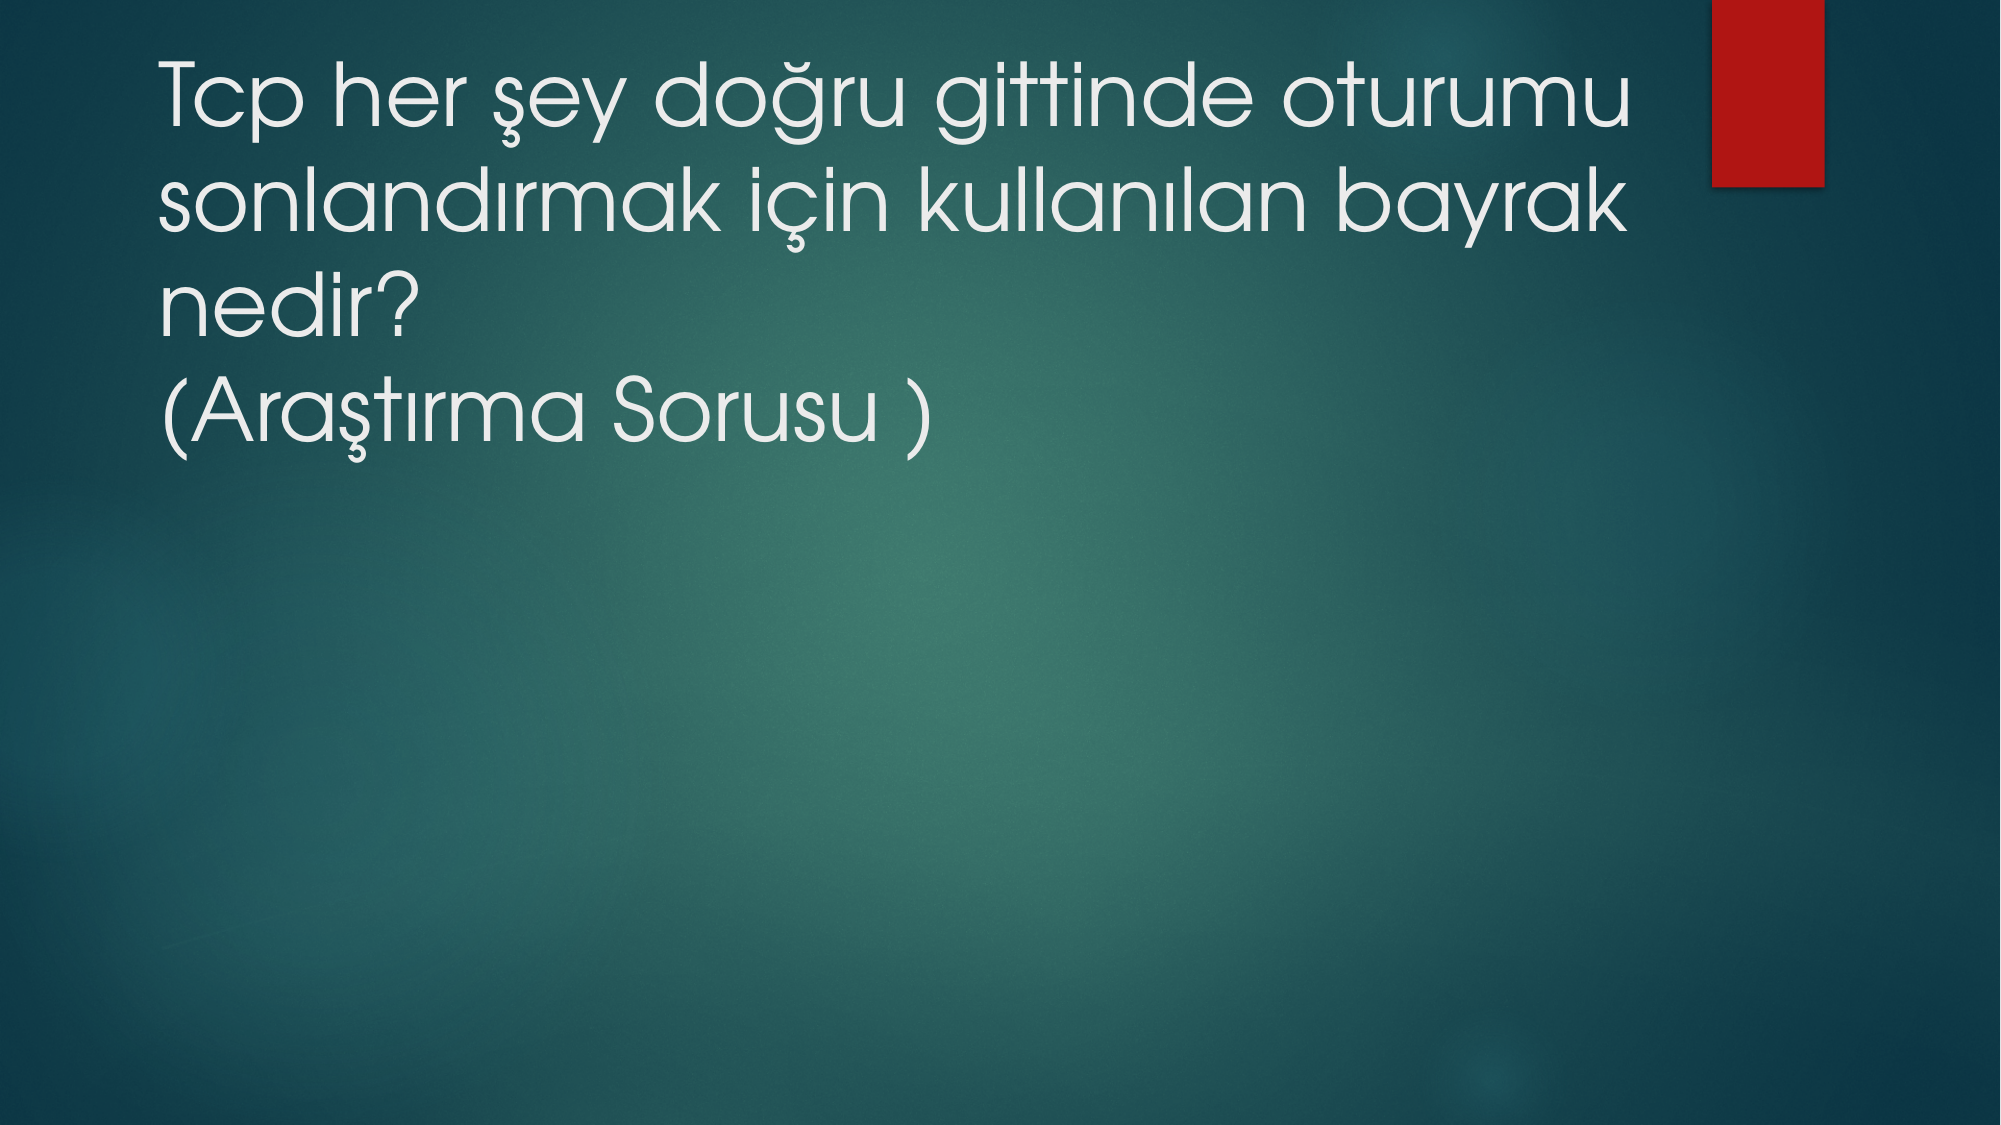

# Tcp her şey doğru gittinde oturumu sonlandırmak için kullanılan bayrak nedir? (Araştırma Sorusu )